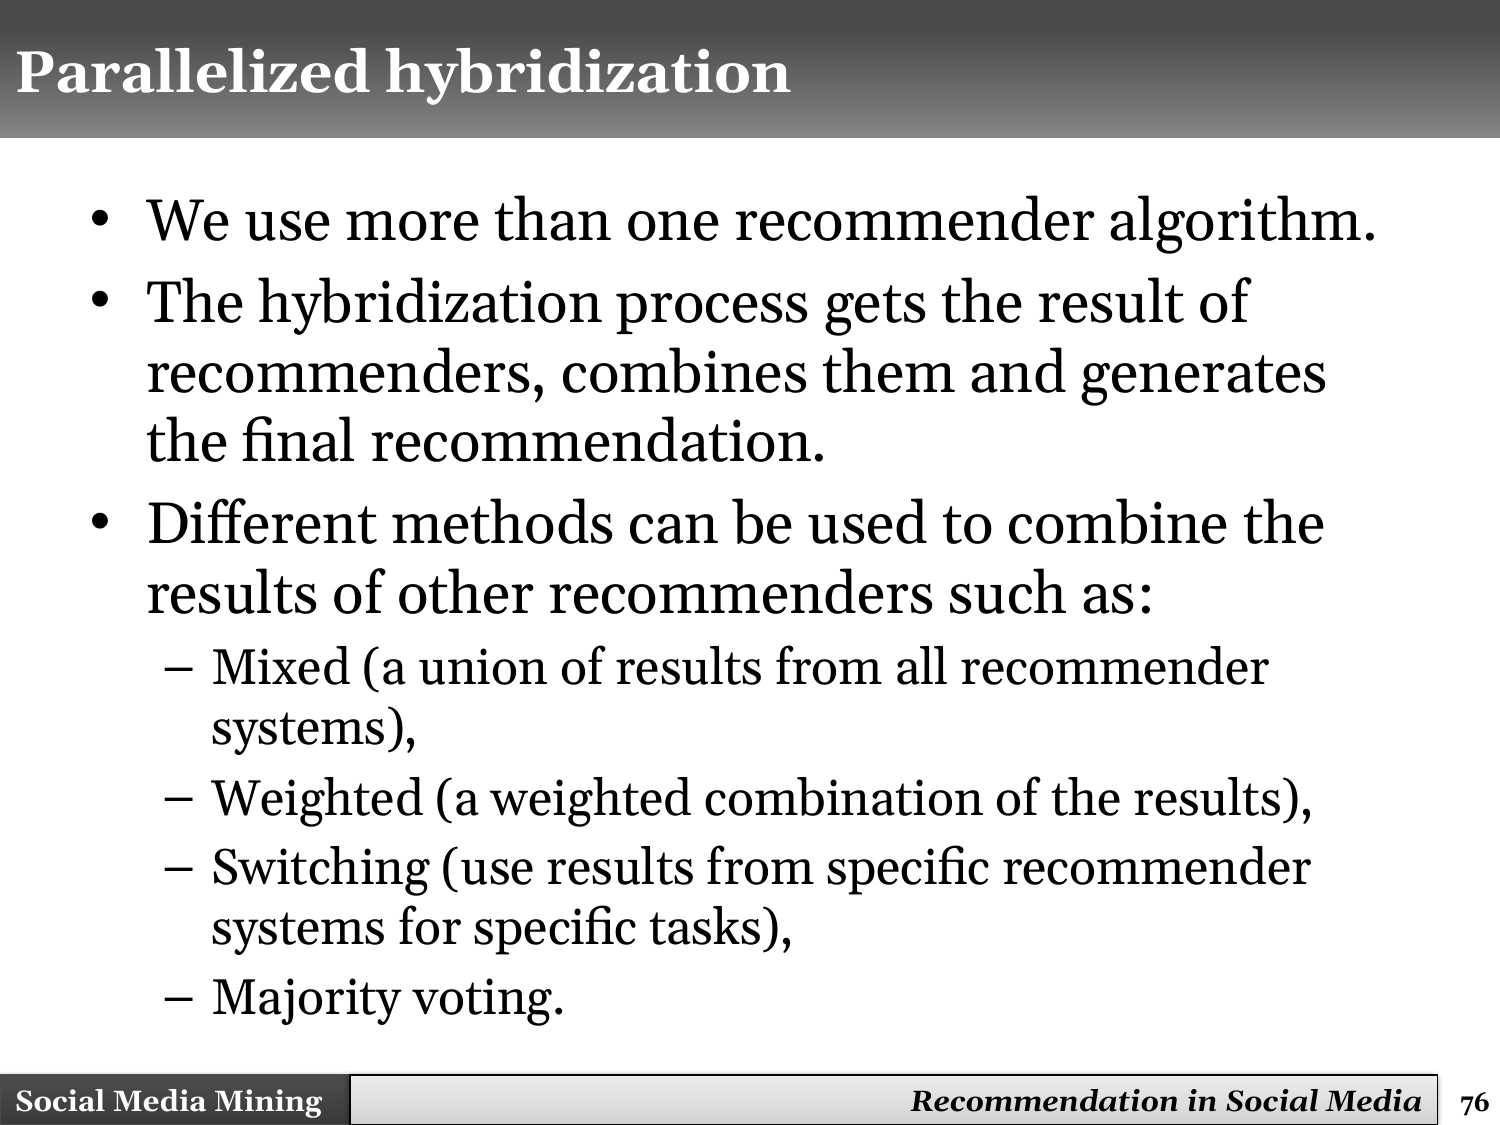

# Parallelized hybridization
We use more than one recommender algorithm.
The hybridization process gets the result of recommenders, combines them and generates the final recommendation.
Different methods can be used to combine the results of other recommenders such as:
Mixed (a union of results from all recommender systems),
Weighted (a weighted combination of the results),
Switching (use results from specific recommender systems for specific tasks),
Majority voting.